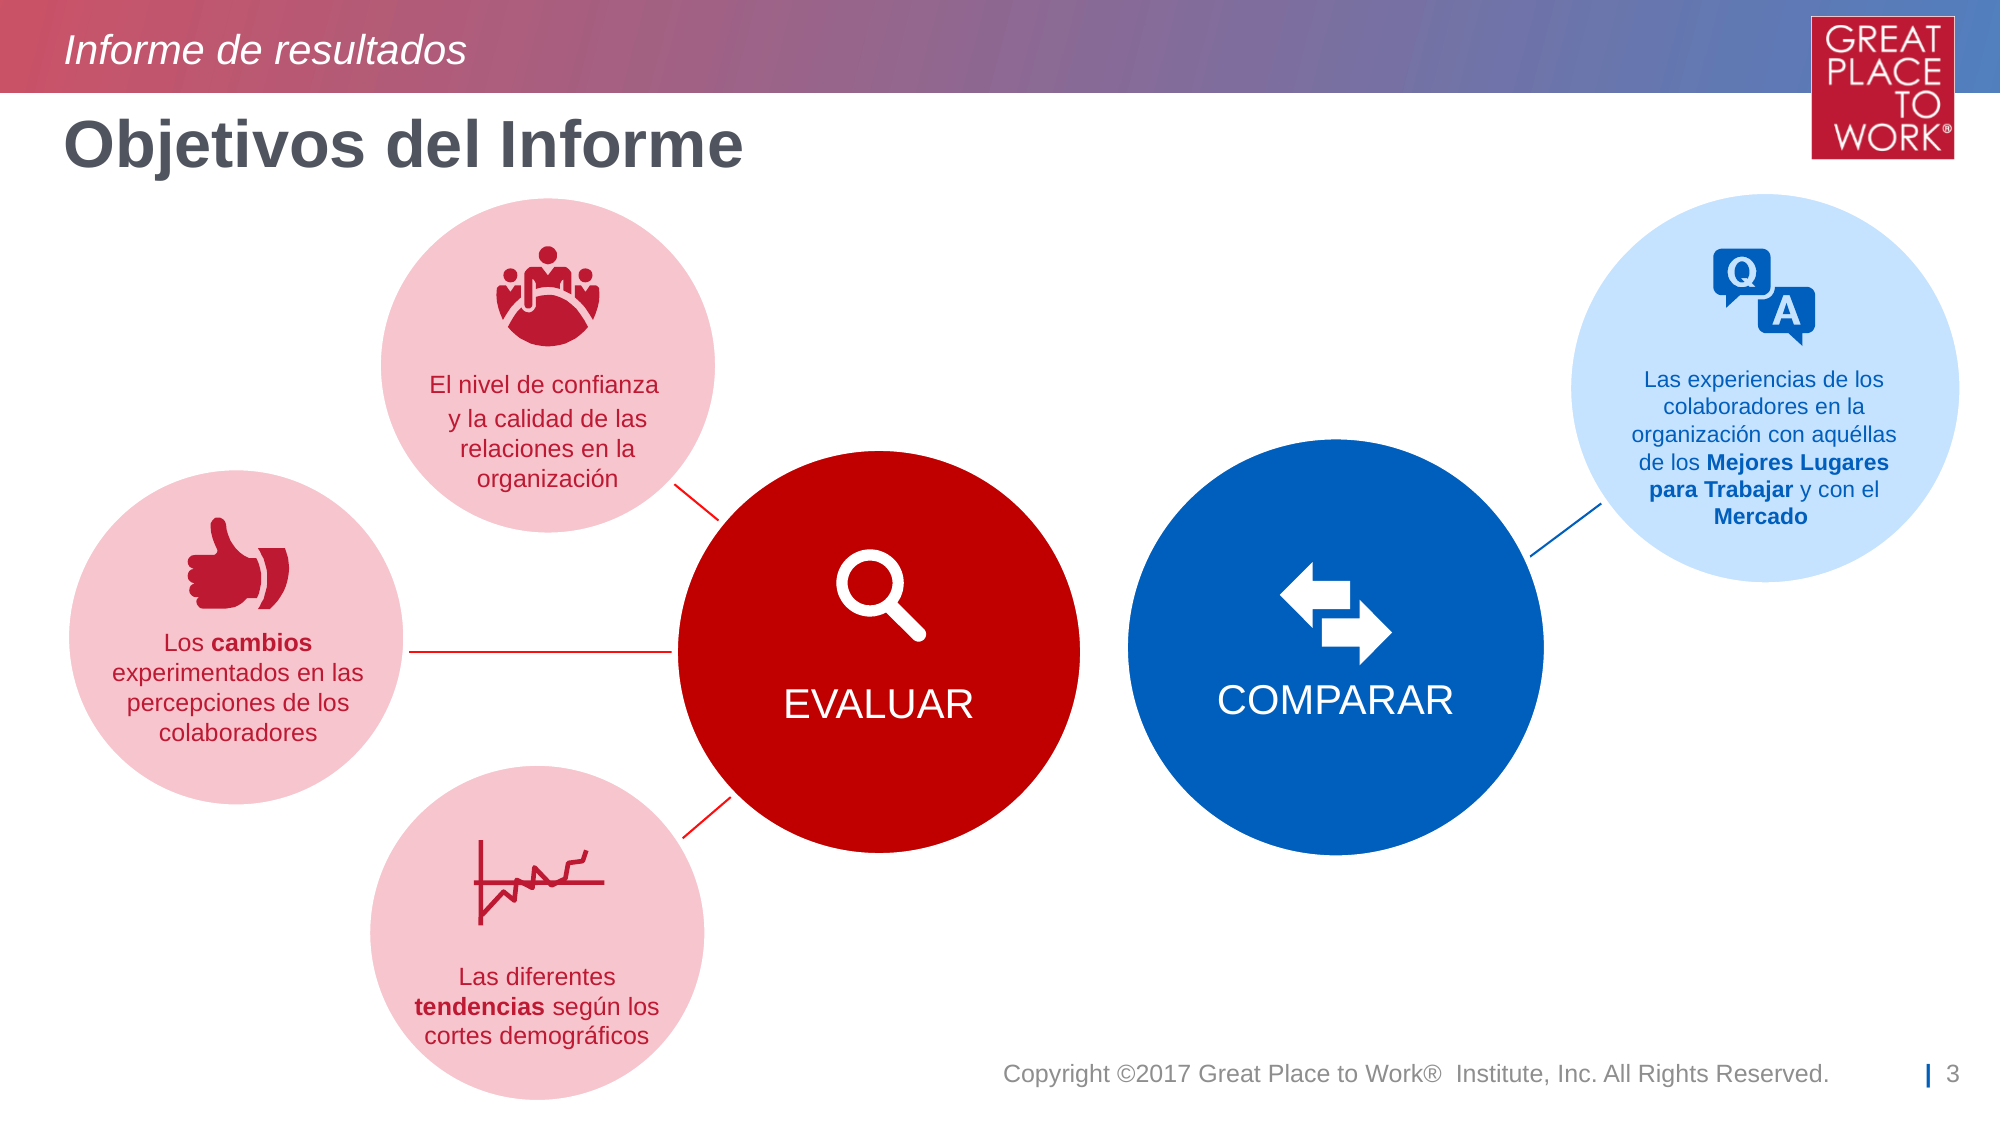

Informe de resultados
# Objetivos del Informe

Las experiencias de los colaboradores en la organización con aquéllas de los Mejores Lugares para Trabajar y con el Mercado
El nivel de confianza
y la calidad de las relaciones en la organización

COMPARAR

EVALUAR

Los cambios experimentados en las percepciones de los colaboradores
El nivel de confianza y la calidad de las relaciones en la organización

Las diferentes tendencias según los cortes demográficos
Copyright ©2017 Great Place to Work®  Institute, Inc. All Rights Reserved.
|  3